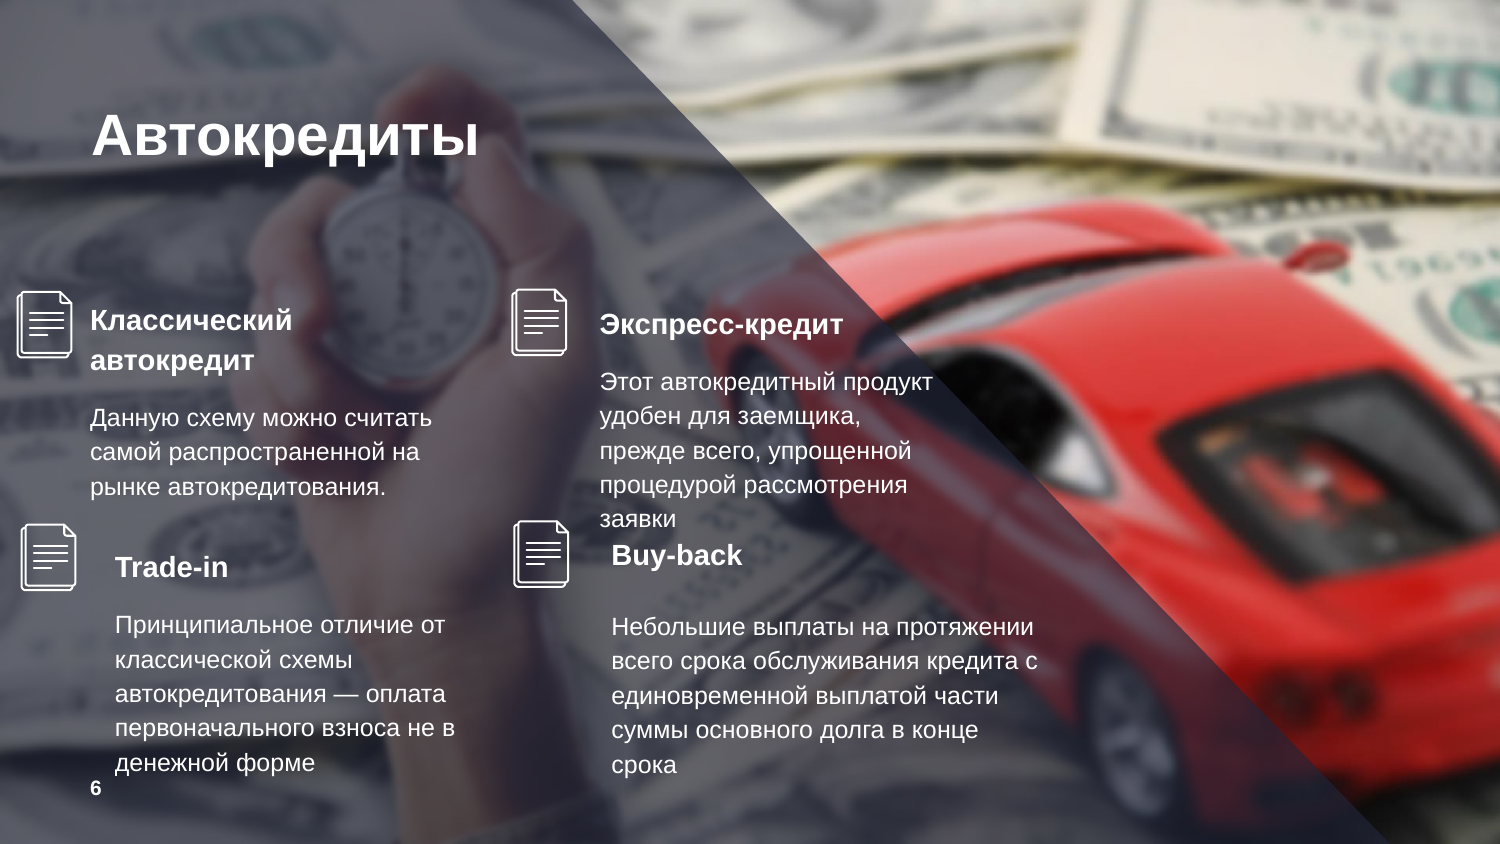

# Автокредиты
Классический автокредит
Данную схему можно считать самой распространенной на рынке автокредитования.
Экспресс-кредит
Этот автокредитный продукт удобен для заемщика, прежде всего, упрощенной процедурой рассмотрения заявки

Buy-back

Небольшие выплаты на протяжении всего срока обслуживания кредита с единовременной выплатой части суммы основного долга в конце срока

Trade-in
Принципиальное отличие от классической схемы автокредитования — оплата первоначального взноса не в денежной форме
6